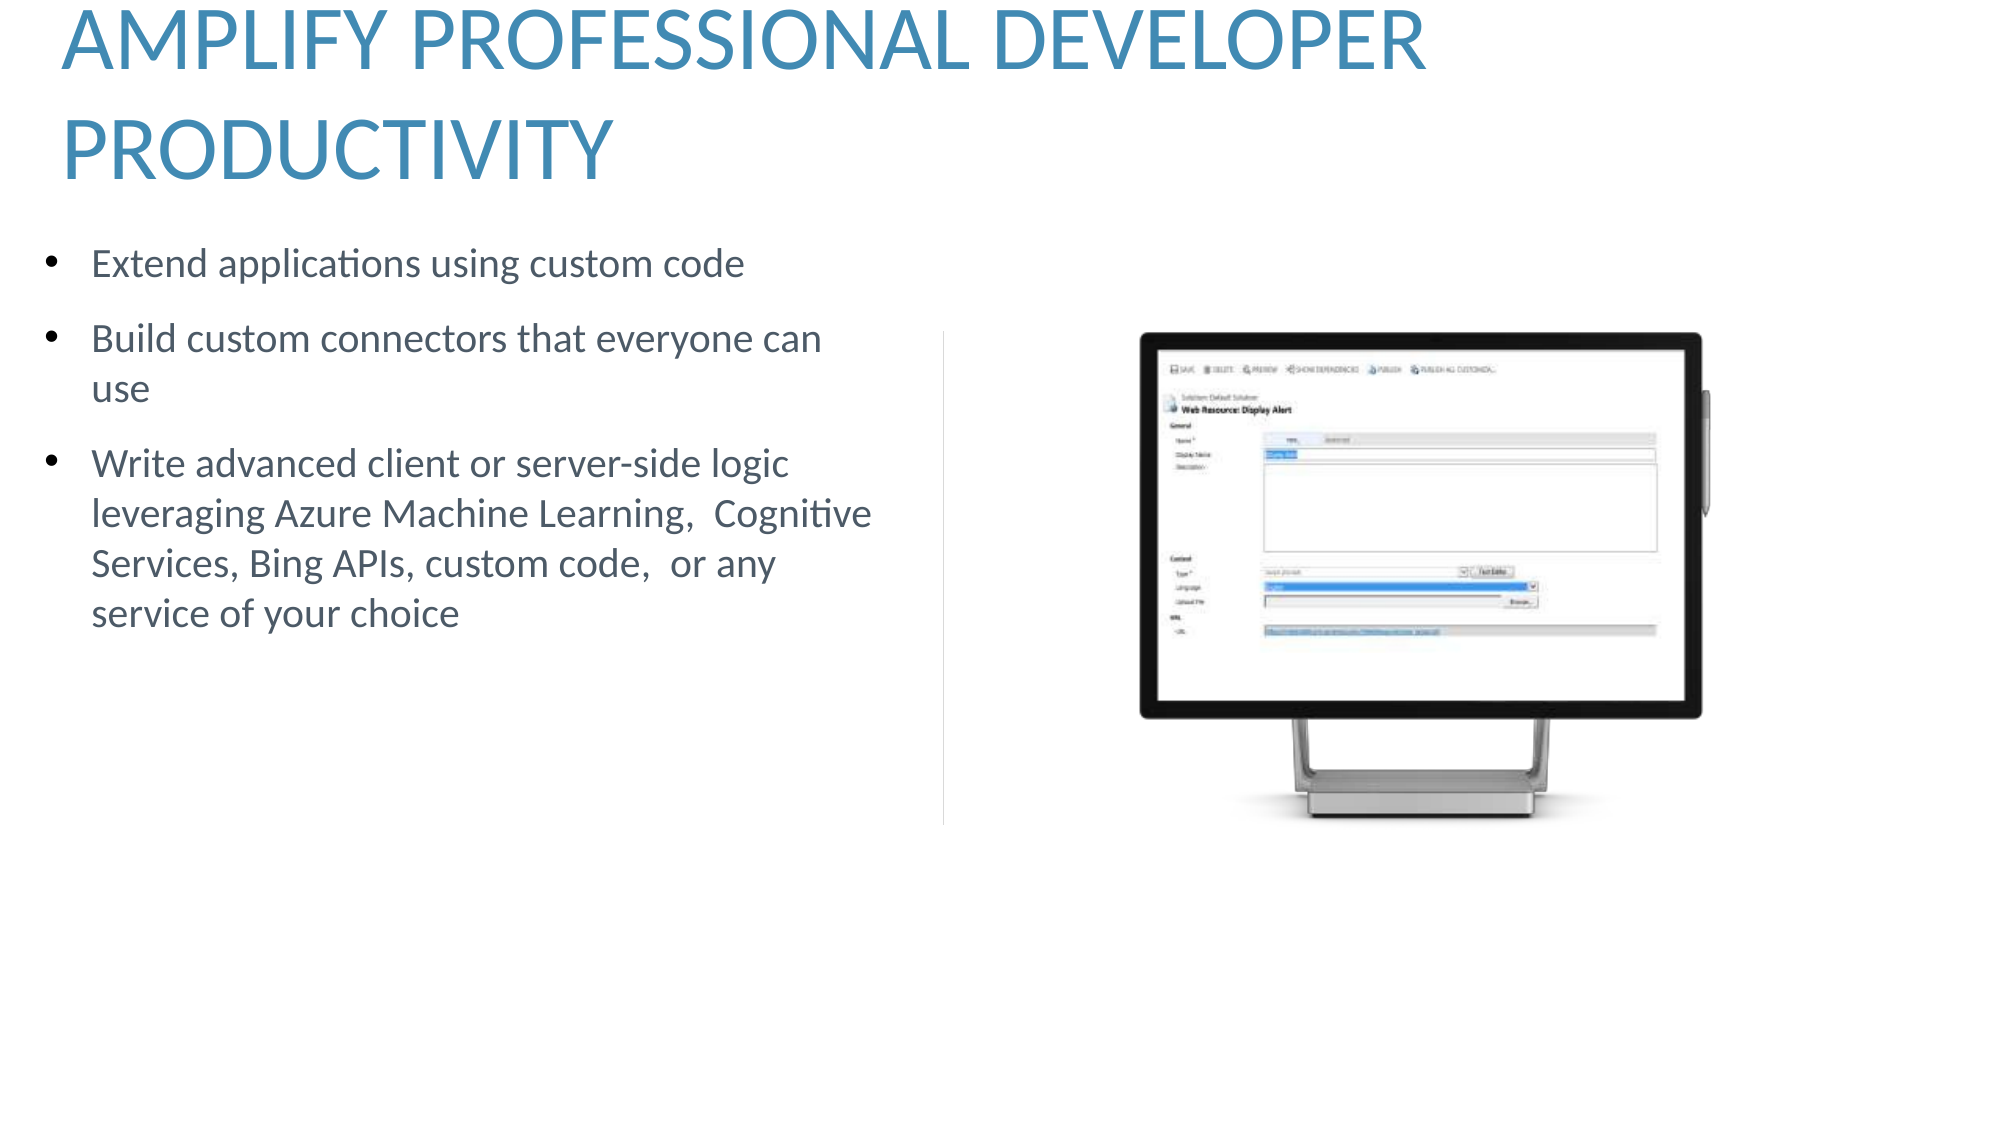

# AMPLIFY PROFESSIONAL DEVELOPER PRODUCTIVITY
Extend applications using custom code
Build custom connectors that everyone can  use
Write advanced client or server-side logic  leveraging Azure Machine Learning,  Cognitive Services, Bing APIs, custom code,  or any service of your choice